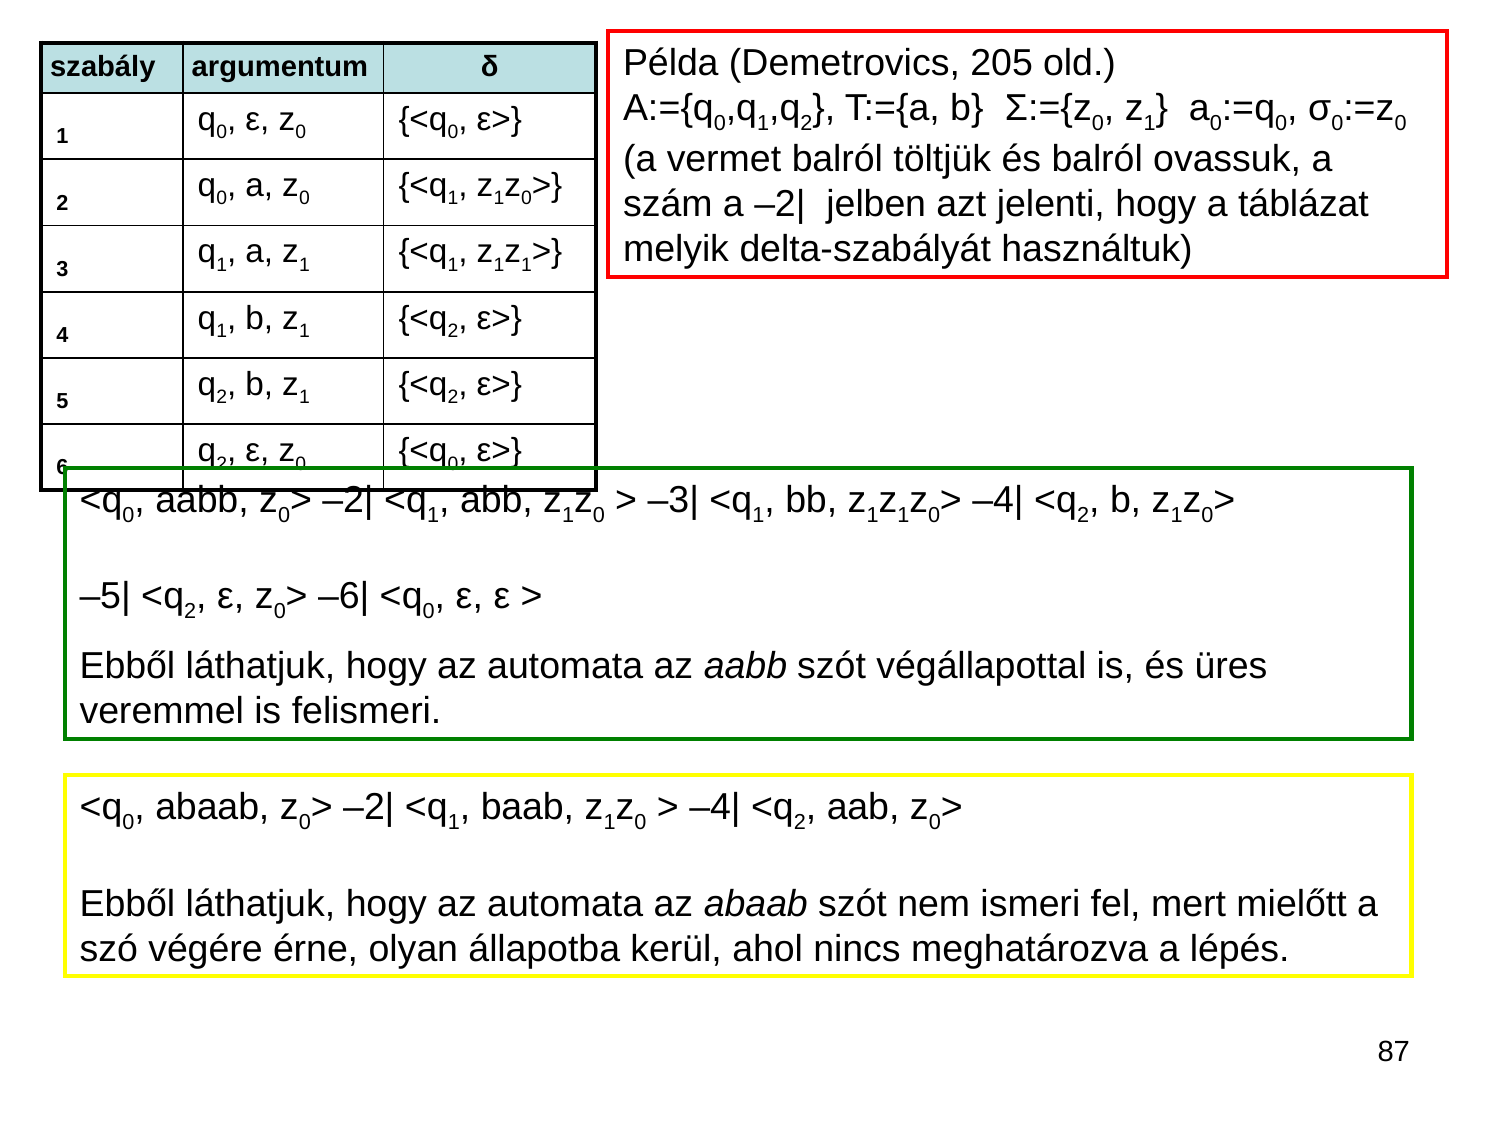

Példa (Demetrovics, 205 old.)
A:={q0,q1,q2}, T:={a, b}  Σ:={z0, z1}  a0:=q0, σ0:=z0
(a vermet balról töltjük és balról ovassuk, a szám a –2|  jelben azt jelenti, hogy a táblázat melyik delta-szabályát használtuk)
| szabály | argumentum | δ |
| --- | --- | --- |
| 1 | q0, ε, z0 | {<q0, ε>} |
| 2 | q0, a, z0 | {<q1, z1z0>} |
| 3 | q1, a, z1 | {<q1, z1z1>} |
| 4 | q1, b, z1 | {<q2, ε>} |
| 5 | q2, b, z1 | {<q2, ε>} |
| 6 | q2, ε, z0 | {<q0, ε>} |
<q0, aabb, z0> –2| <q1, abb, z1z0 > –3| <q1, bb, z1z1z0> –4| <q2, b, z1z0>
–5| <q2, ε, z0> –6| <q0, ε, ε >
Ebből láthatjuk, hogy az automata az aabb szót végállapottal is, és üres veremmel is felismeri.
<q0, abaab, z0> –2| <q1, baab, z1z0 > –4| <q2, aab, z0>
Ebből láthatjuk, hogy az automata az abaab szót nem ismeri fel, mert mielőtt a szó végére érne, olyan állapotba kerül, ahol nincs meghatározva a lépés.
87